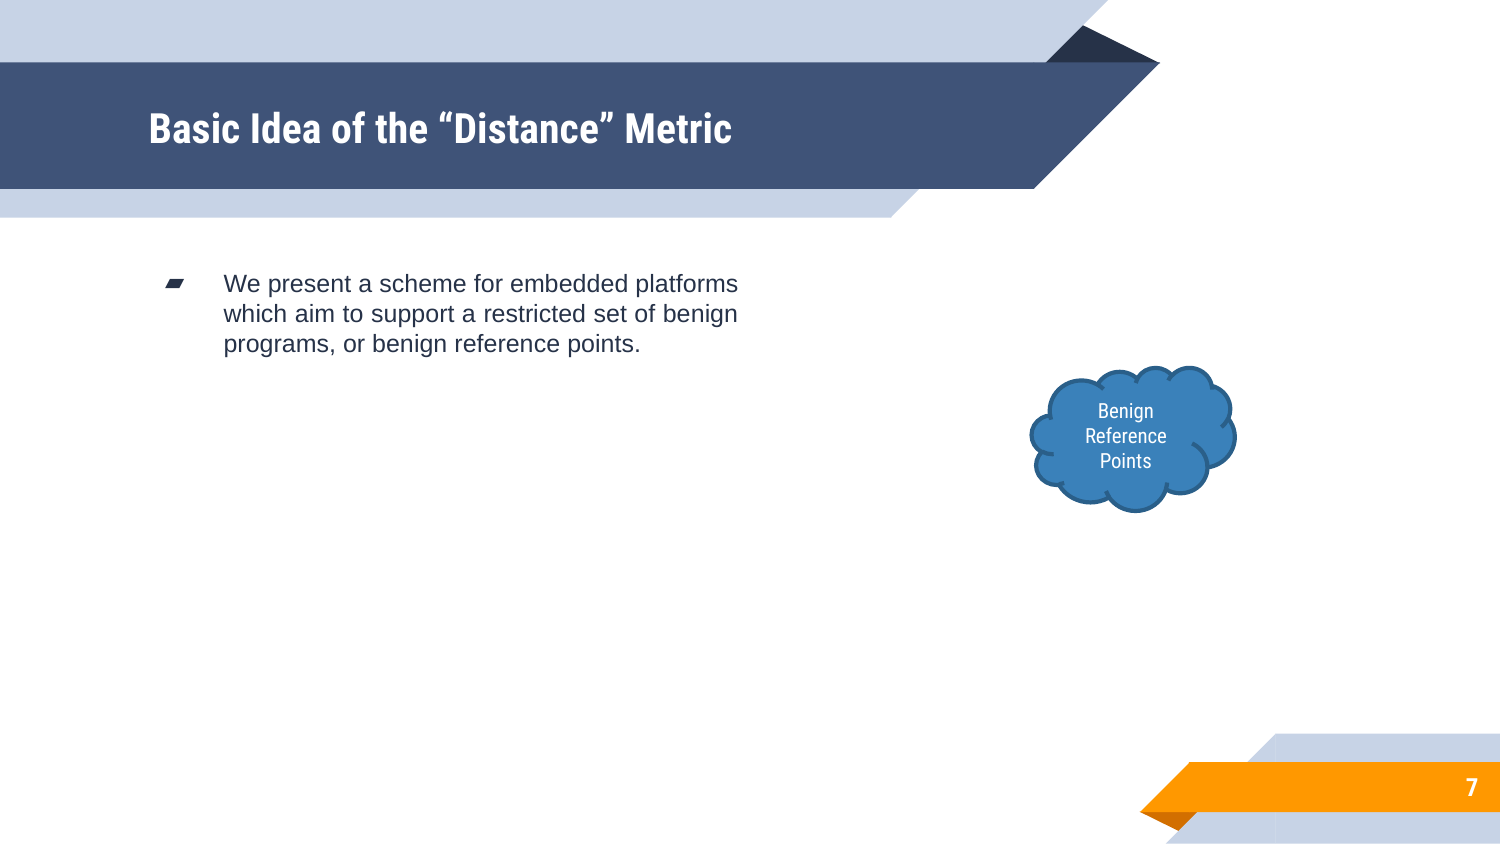

# Basic Idea of the “Distance” Metric
We present a scheme for embedded platforms which aim to support a restricted set of benign programs, or benign reference points.
Benign Reference Points
7